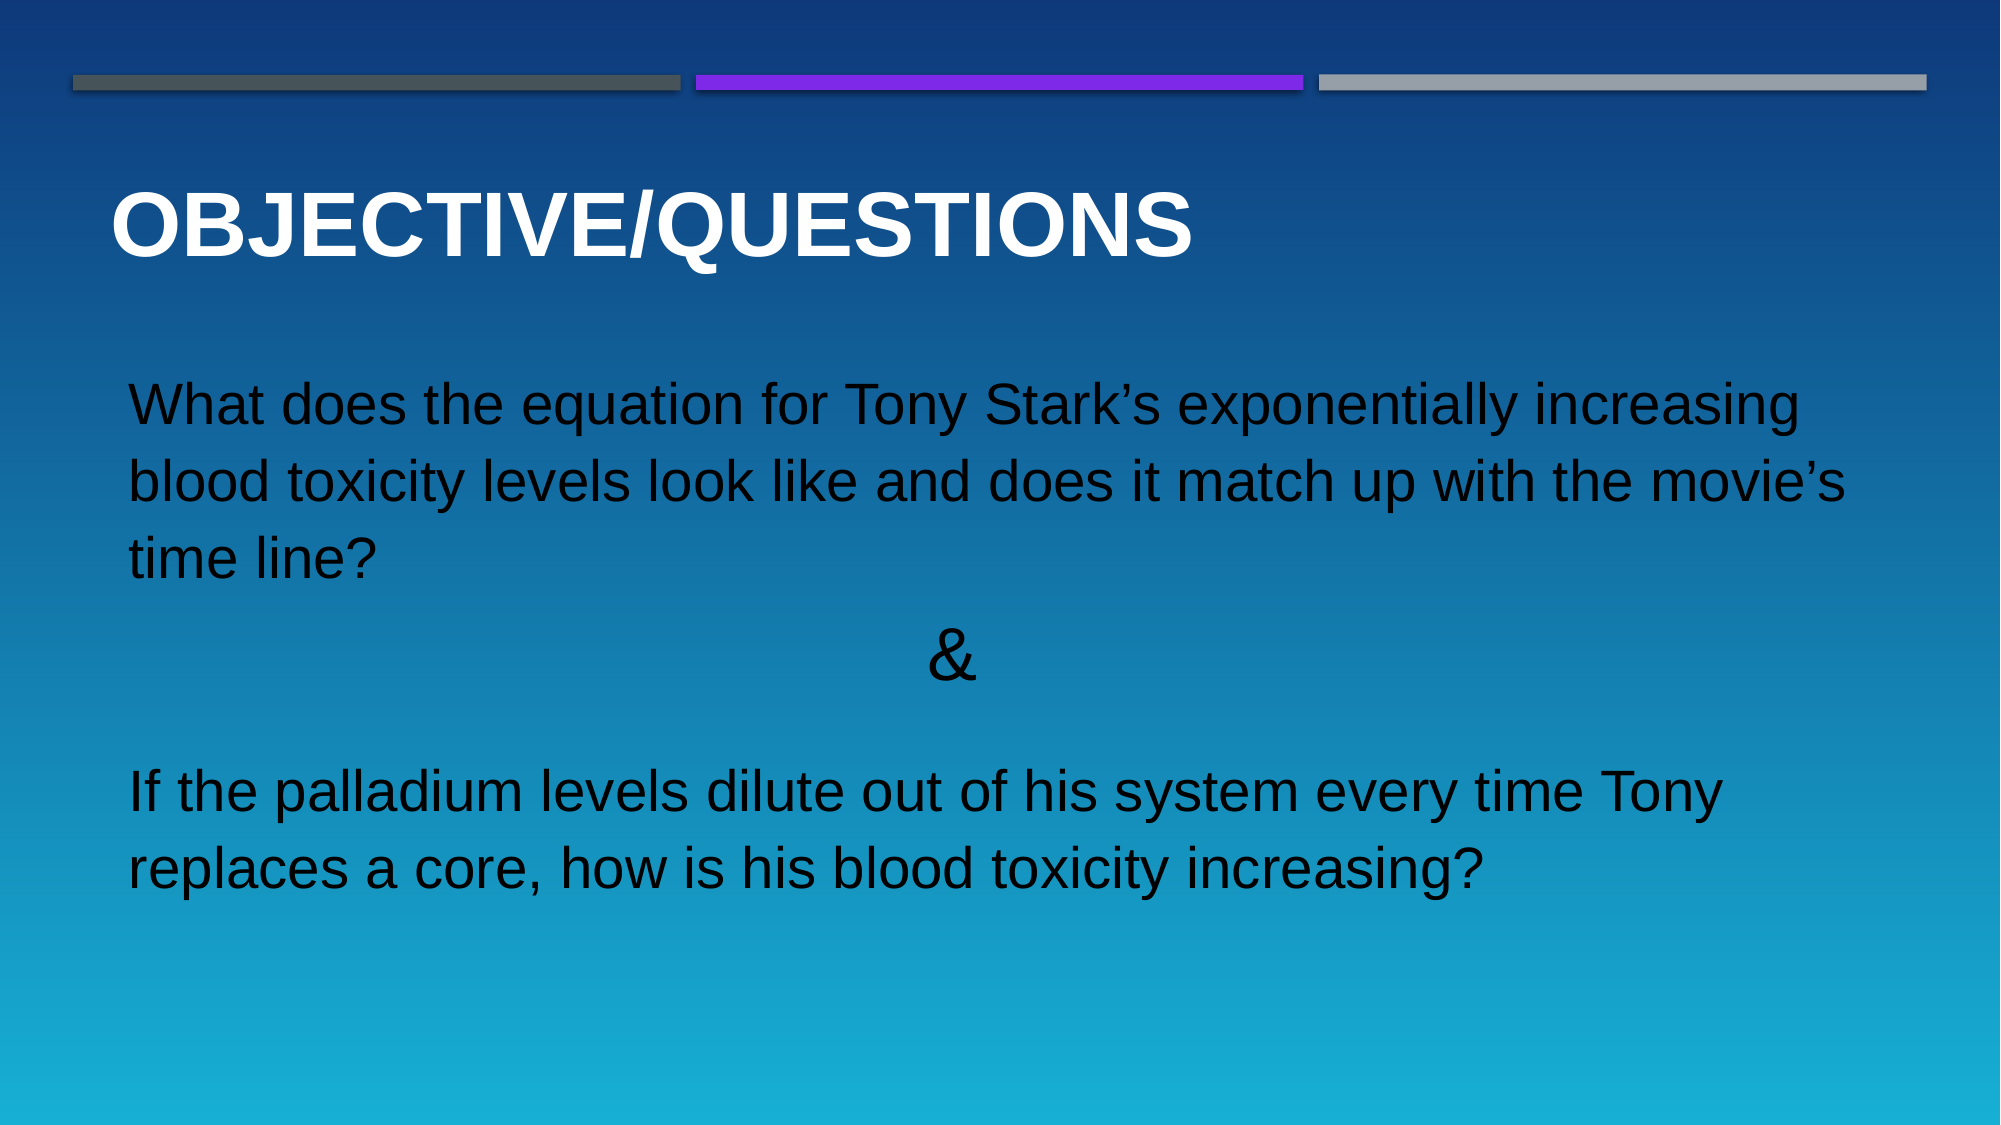

# Objective/Questions

What does the equation for Tony Stark’s exponentially increasing blood toxicity levels look like and does it match up with the movie’s time line?

&
If the palladium levels dilute out of his system every time Tony replaces a core, how is his blood toxicity increasing?